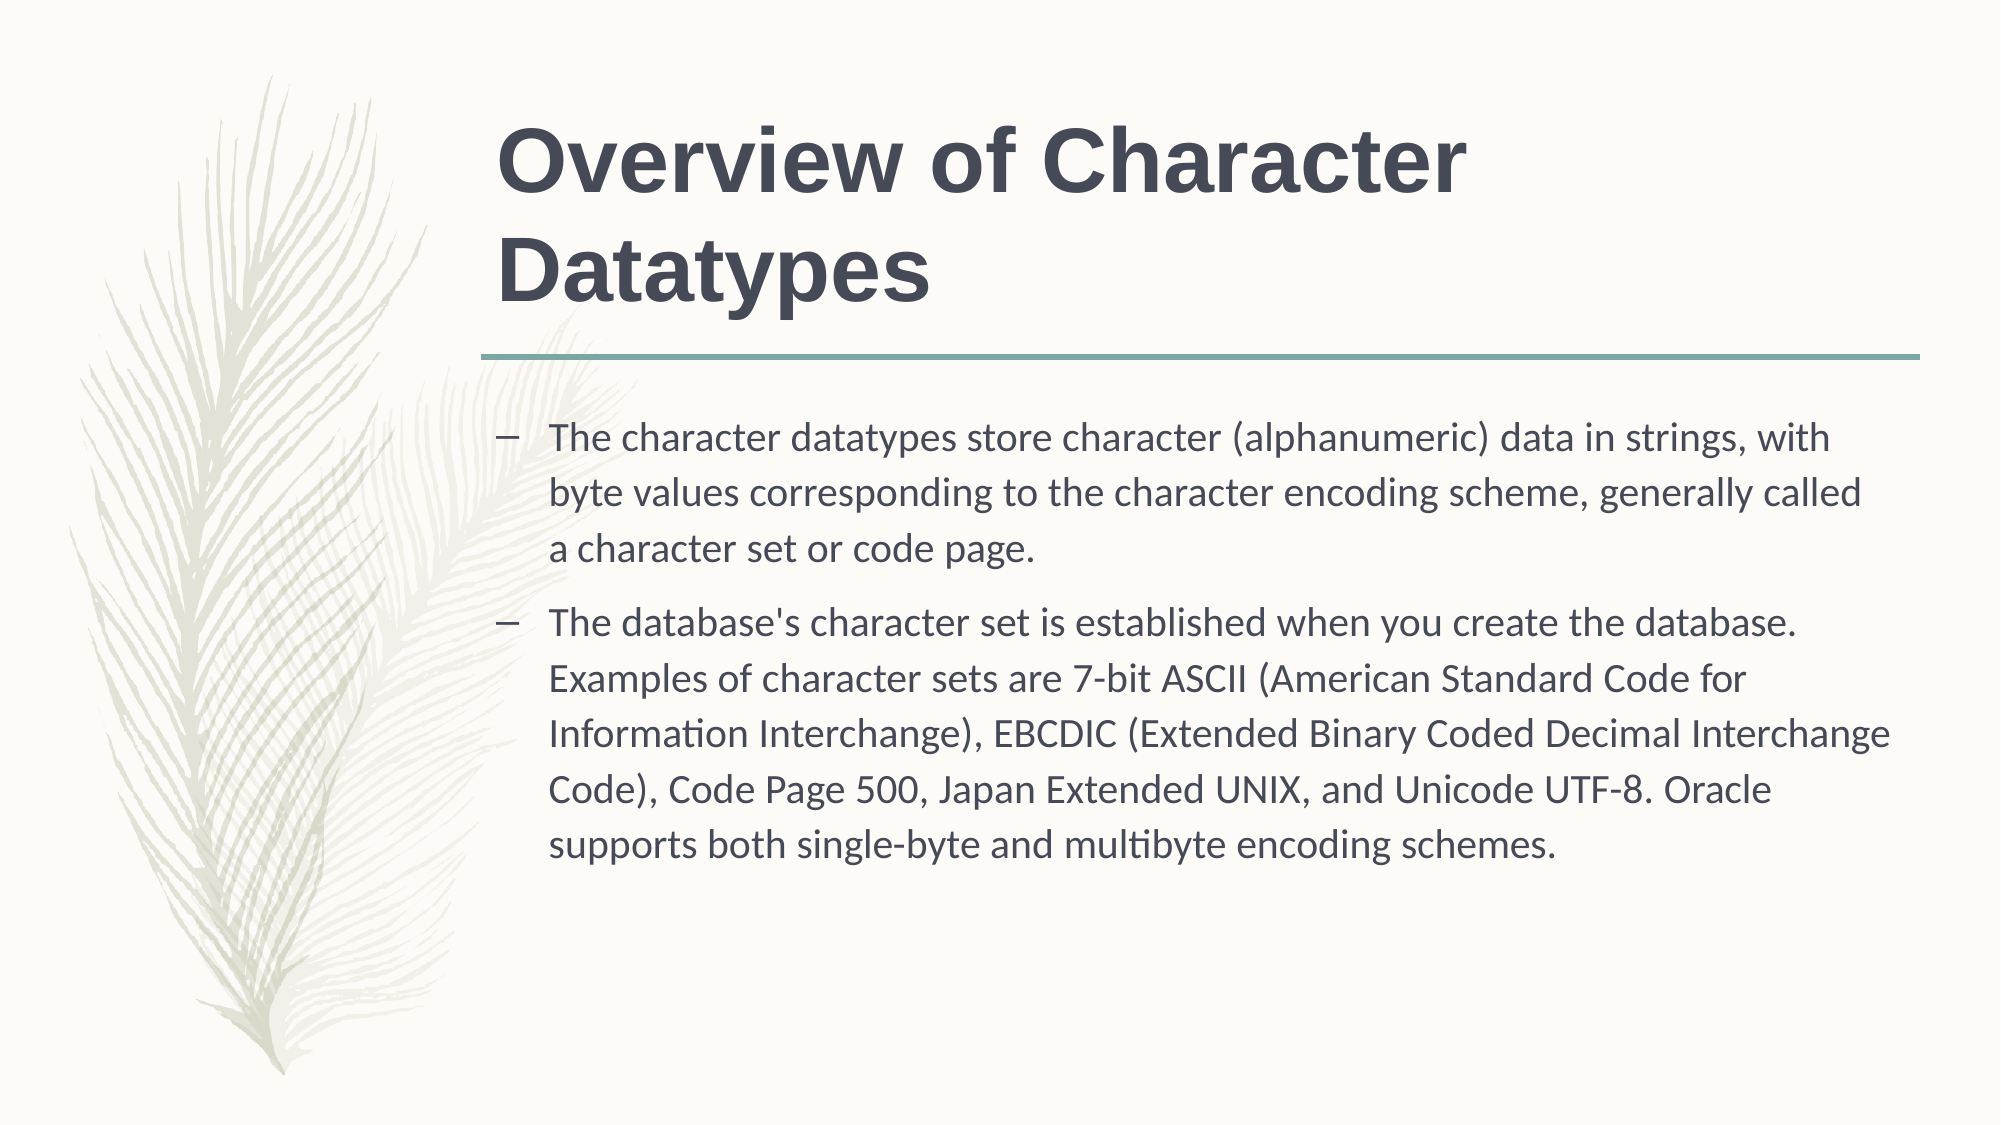

# Overview of Character Datatypes
The character datatypes store character (alphanumeric) data in strings, with byte values corresponding to the character encoding scheme, generally called a character set or code page.
The database's character set is established when you create the database. Examples of character sets are 7-bit ASCII (American Standard Code for Information Interchange), EBCDIC (Extended Binary Coded Decimal Interchange Code), Code Page 500, Japan Extended UNIX, and Unicode UTF-8. Oracle supports both single-byte and multibyte encoding schemes.